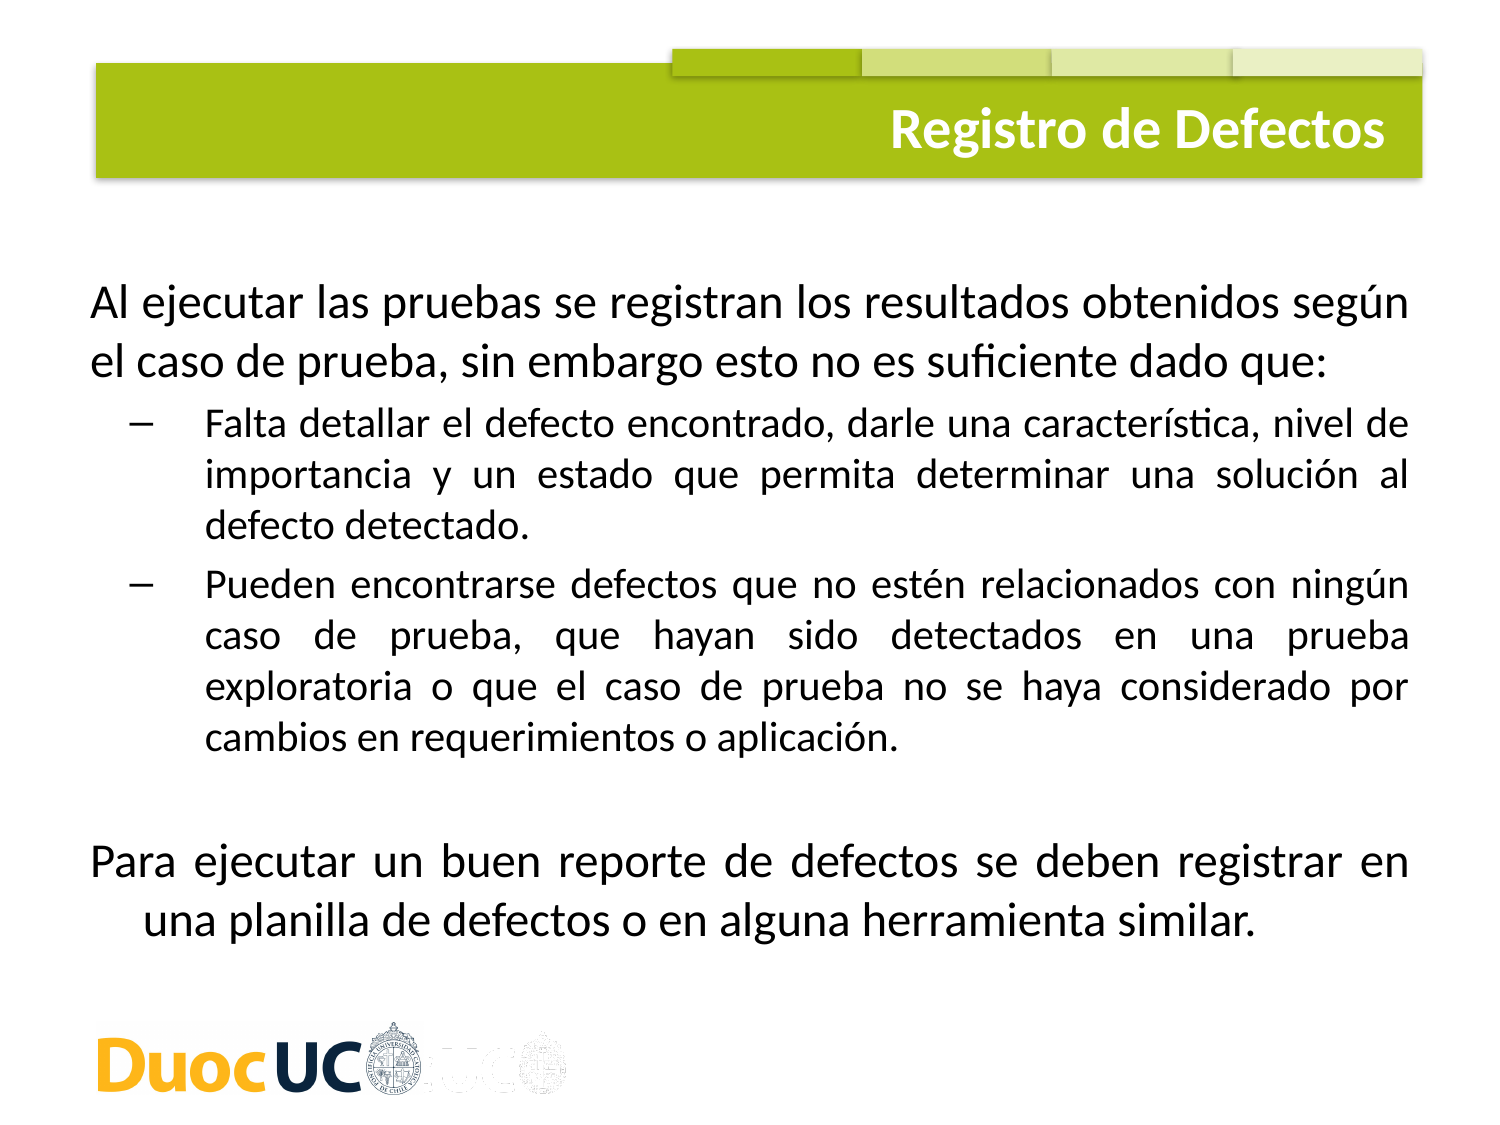

Registro de Defectos
Al ejecutar las pruebas se registran los resultados obtenidos según el caso de prueba, sin embargo esto no es suficiente dado que:
Falta detallar el defecto encontrado, darle una característica, nivel de importancia y un estado que permita determinar una solución al defecto detectado.
Pueden encontrarse defectos que no estén relacionados con ningún caso de prueba, que hayan sido detectados en una prueba exploratoria o que el caso de prueba no se haya considerado por cambios en requerimientos o aplicación.

Para ejecutar un buen reporte de defectos se deben registrar en una planilla de defectos o en alguna herramienta similar.